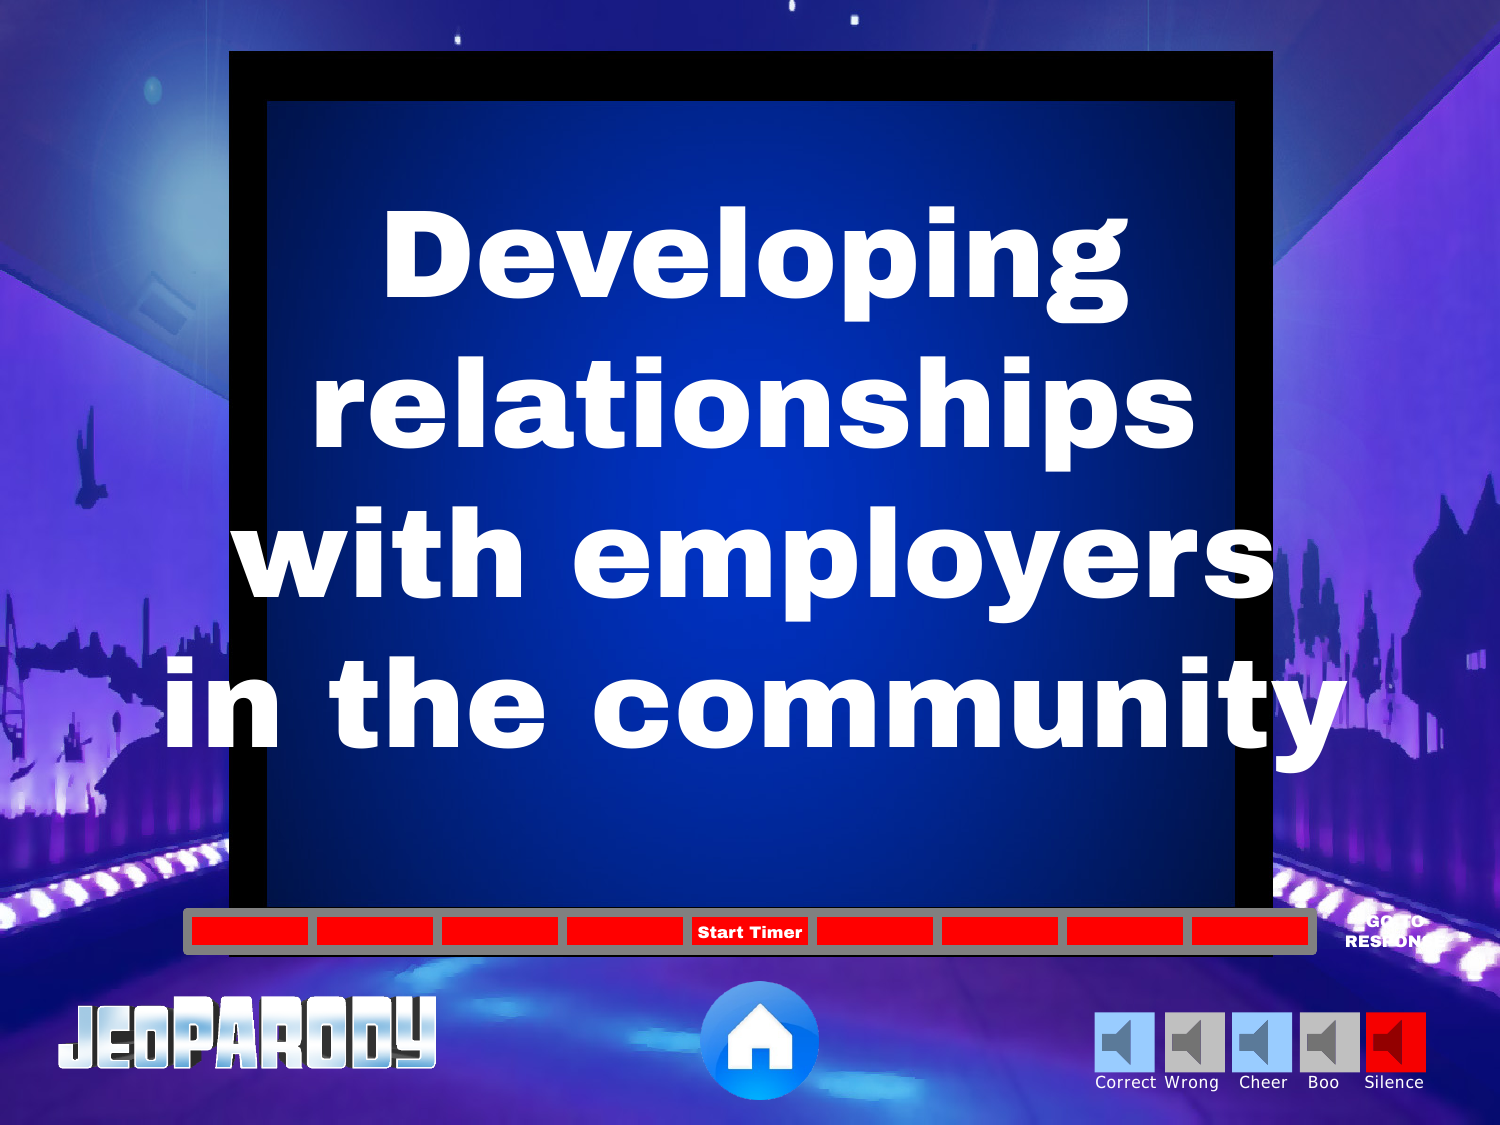

Developing relationships with employers in the community